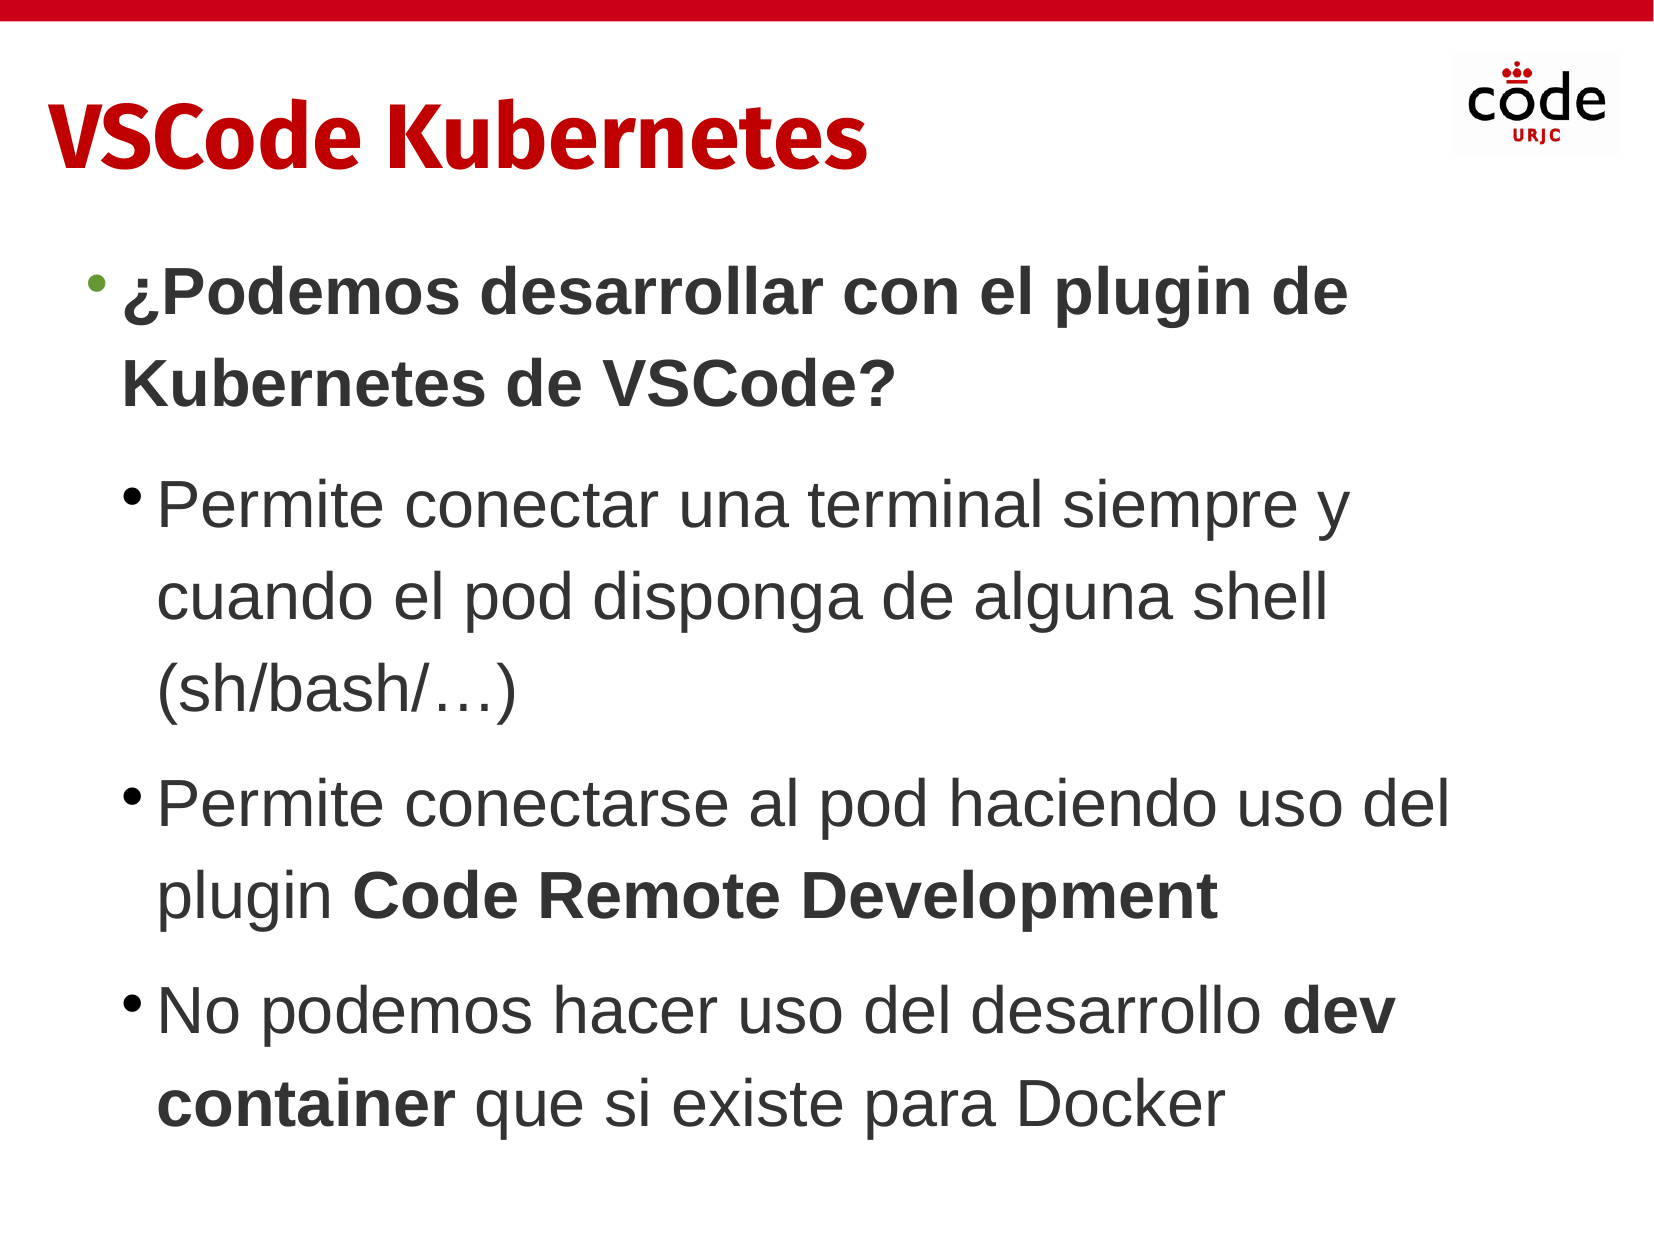

VSCode Kubernetes
¿Podemos desarrollar con el plugin de Kubernetes de VSCode?
Permite conectar una terminal siempre y cuando el pod disponga de alguna shell (sh/bash/…)
Permite conectarse al pod haciendo uso del plugin Code Remote Development
No podemos hacer uso del desarrollo dev container que si existe para Docker